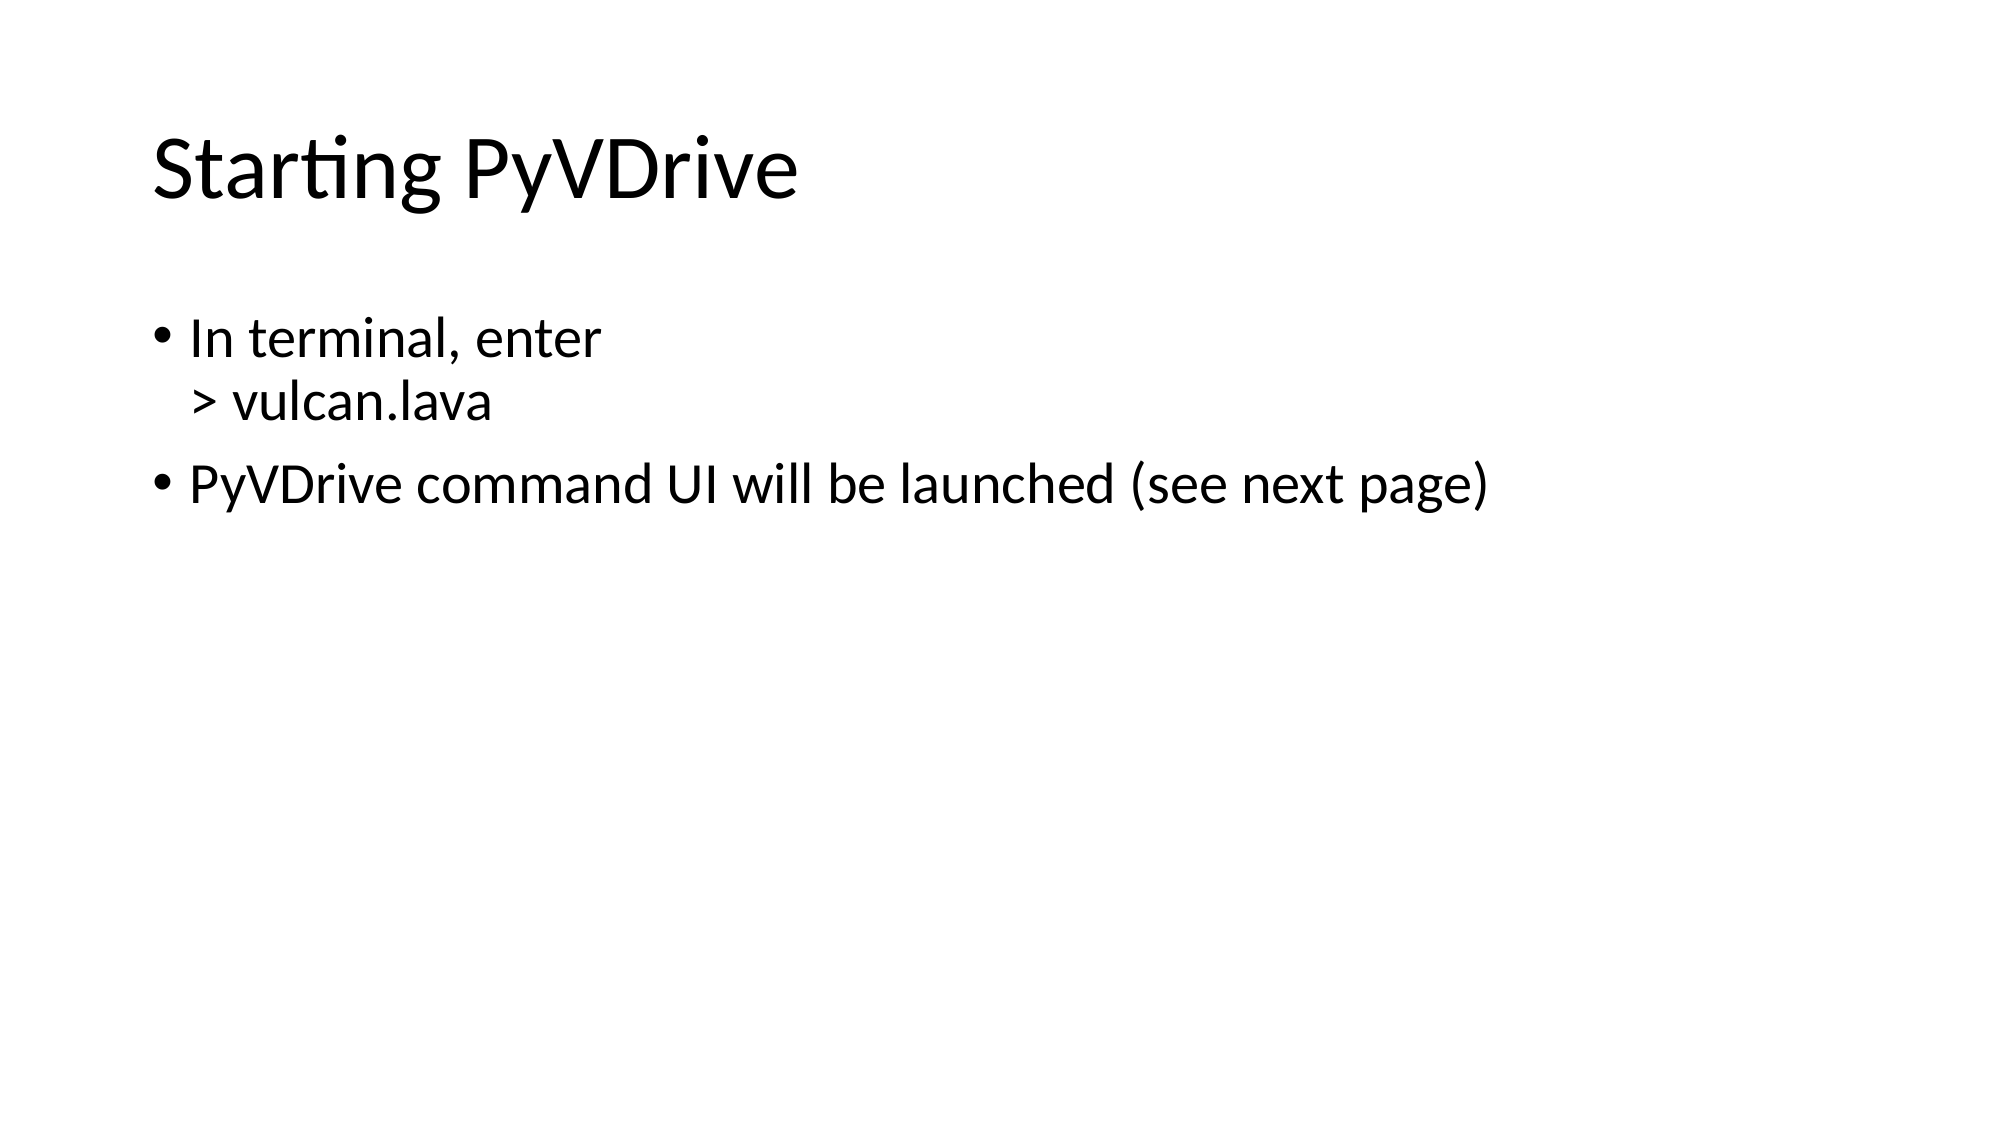

# Starting PyVDrive
In terminal, enter
> vulcan.lava
PyVDrive command UI will be launched (see next page)